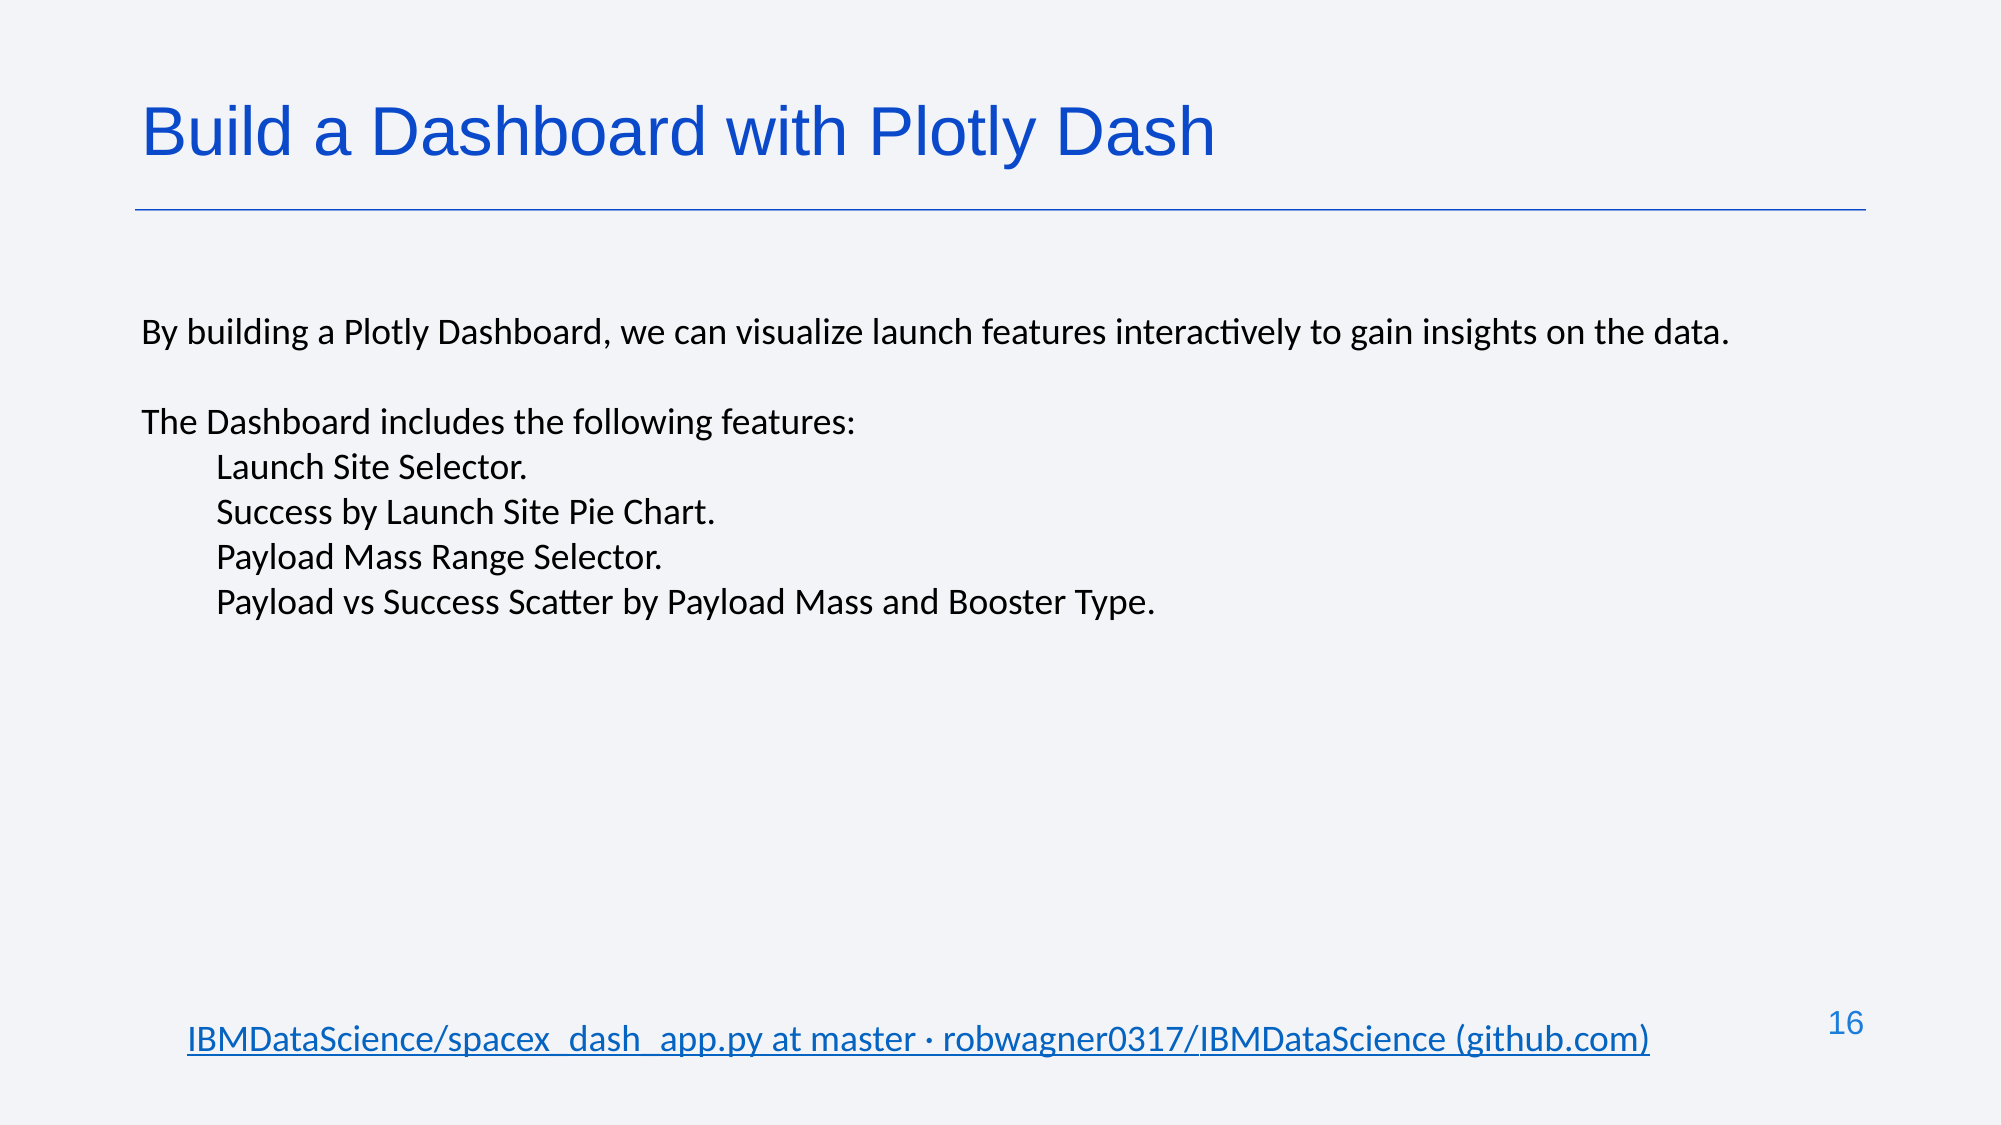

Build a Dashboard with Plotly Dash
By building a Plotly Dashboard, we can visualize launch features interactively to gain insights on the data.

The Dashboard includes the following features:
Launch Site Selector.
Success by Launch Site Pie Chart.
Payload Mass Range Selector.
Payload vs Success Scatter by Payload Mass and Booster Type.

16
IBMDataScience/spacex_dash_app.py at master · robwagner0317/IBMDataScience (github.com)